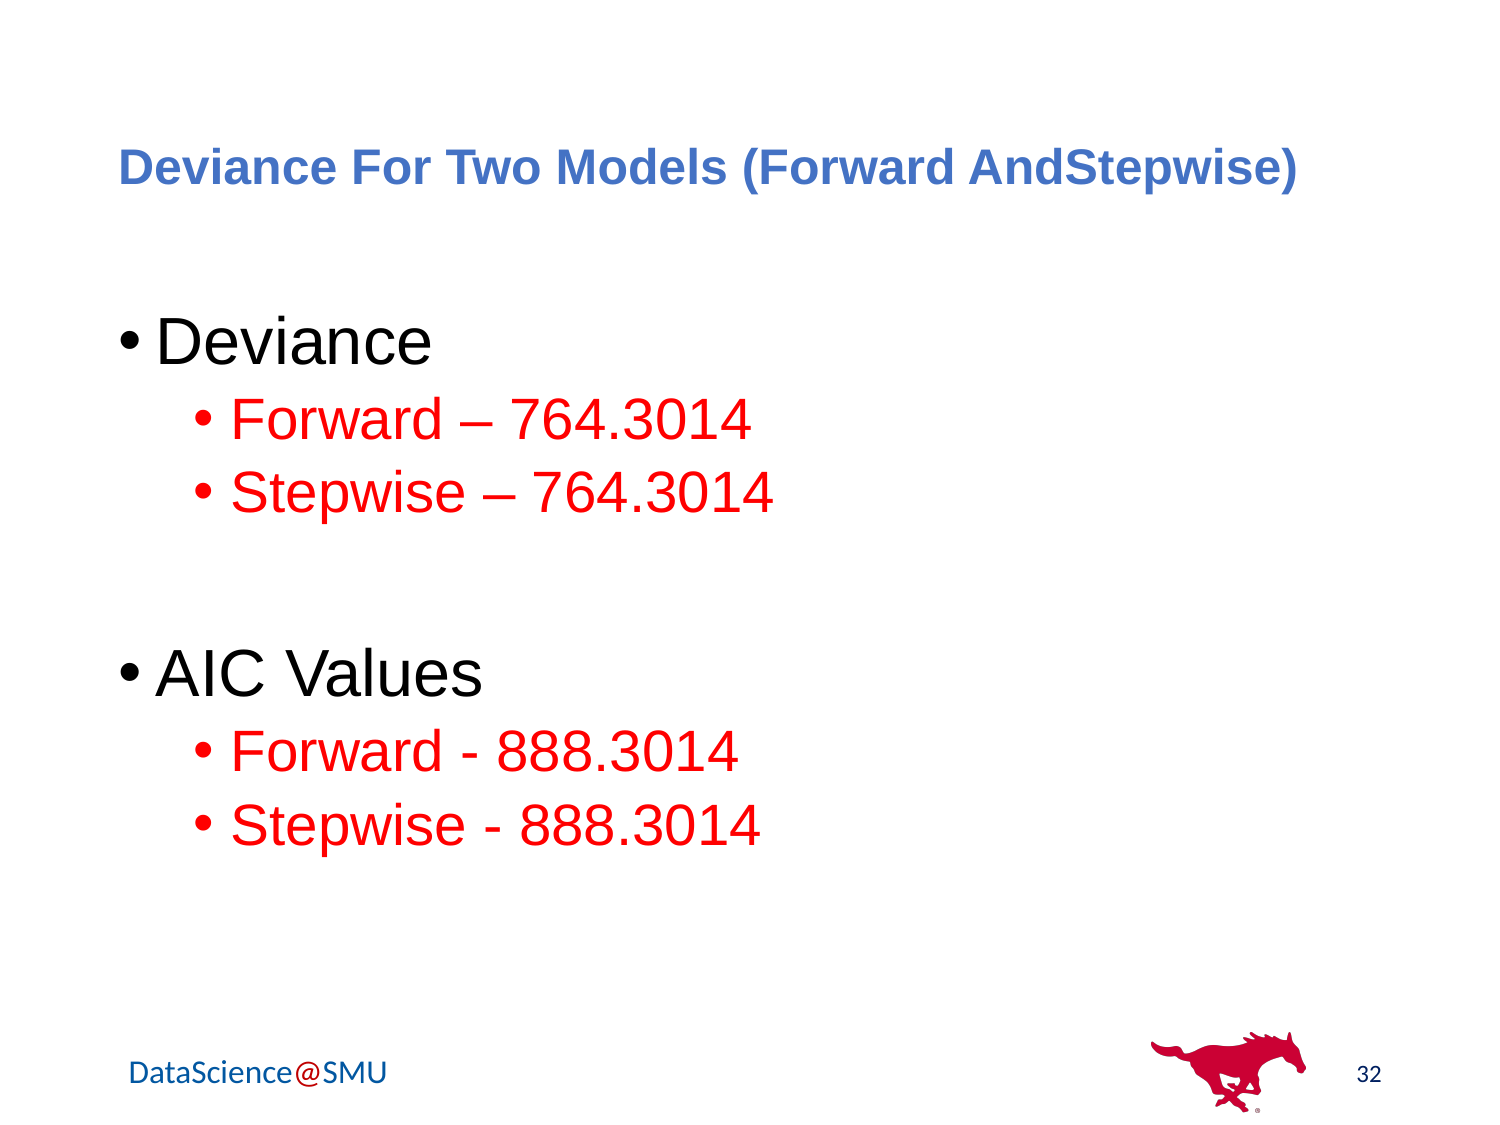

# Deviance For Two Models (Forward AndStepwise)
Deviance
Forward – 764.3014
Stepwise – 764.3014

AIC Values
Forward - 888.3014
Stepwise - 888.3014
32